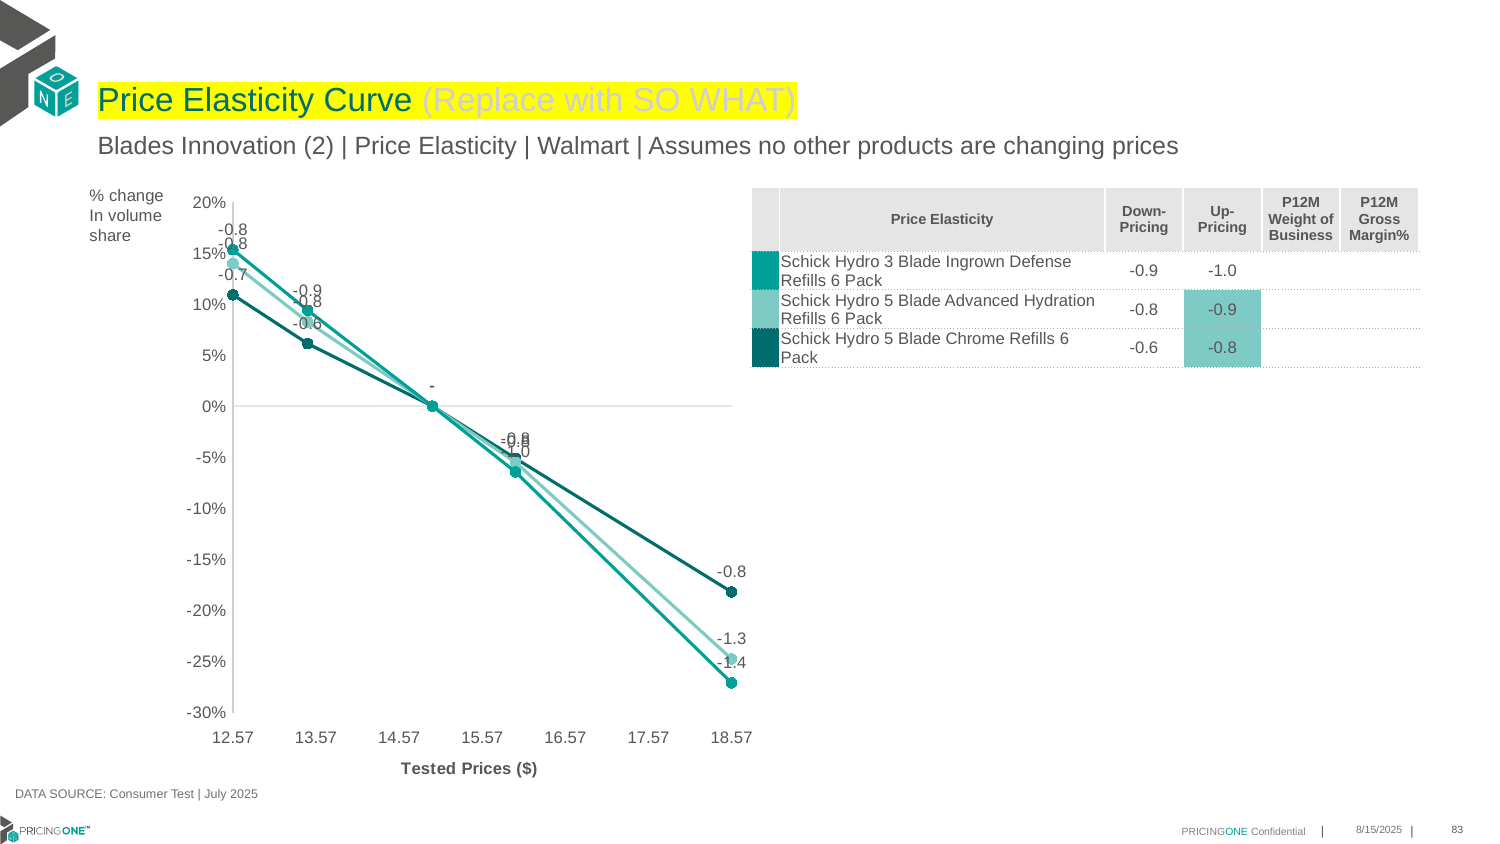

# Price Elasticity Curve (Replace with SO WHAT)
Blades Innovation (2) | Price Elasticity | Walmart | Assumes no other products are changing prices
% change In volume share
|  | Price Elasticity | Down-Pricing | Up-Pricing | P12M Weight of Business | P12M Gross Margin% |
| --- | --- | --- | --- | --- | --- |
|  | Schick Hydro 3 Blade Ingrown Defense Refills 6 Pack | -0.9 | -1.0 |  |  |
|  | Schick Hydro 5 Blade Advanced Hydration Refills 6 Pack | -0.8 | -0.9 |  |  |
|  | Schick Hydro 5 Blade Chrome Refills 6 Pack | -0.6 | -0.8 |  |  |

### Chart

| Category | Schick Hydro 3 Blade Ingrown Defense Refills 6 Pack | Schick Hydro 5 Blade Advanced Hydration Refills 6 Pack | Schick Hydro 5 Blade Chrome Refills 6 Pack |
|---|---|---|---|
DATA SOURCE: Consumer Test | July 2025

8/15/2025
83